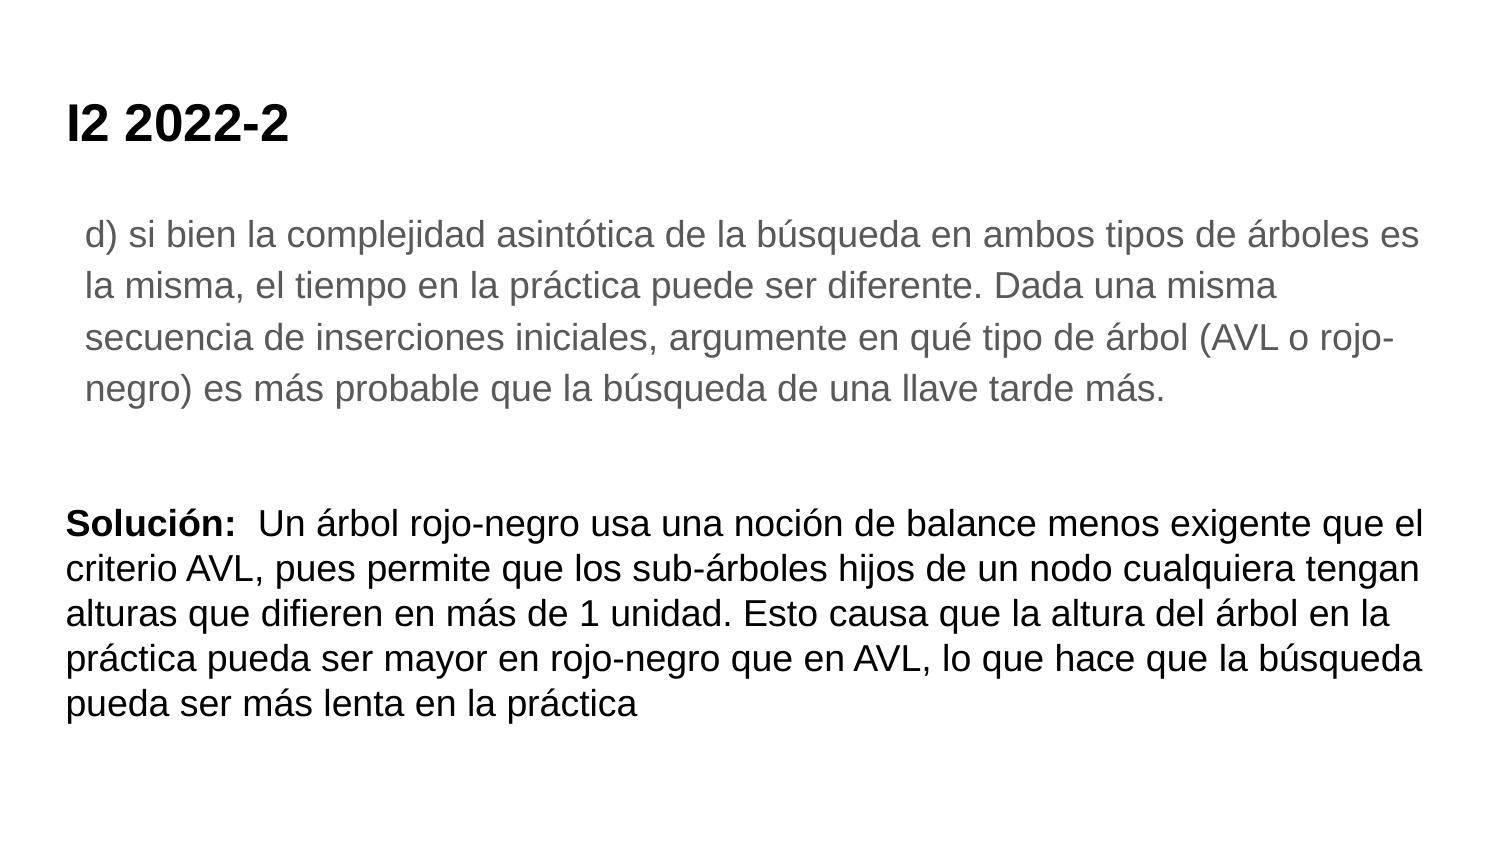

# I2 2022-2
d) si bien la complejidad asintótica de la búsqueda en ambos tipos de árboles es la misma, el tiempo en la práctica puede ser diferente. Dada una misma secuencia de inserciones iniciales, argumente en qué tipo de árbol (AVL o rojo-negro) es más probable que la búsqueda de una llave tarde más.
Solución:  Un árbol rojo-negro usa una noción de balance menos exigente que el criterio AVL, pues permite que los sub-árboles hijos de un nodo cualquiera tengan alturas que difieren en más de 1 unidad. Esto causa que la altura del árbol en la práctica pueda ser mayor en rojo-negro que en AVL, lo que hace que la búsqueda pueda ser más lenta en la práctica